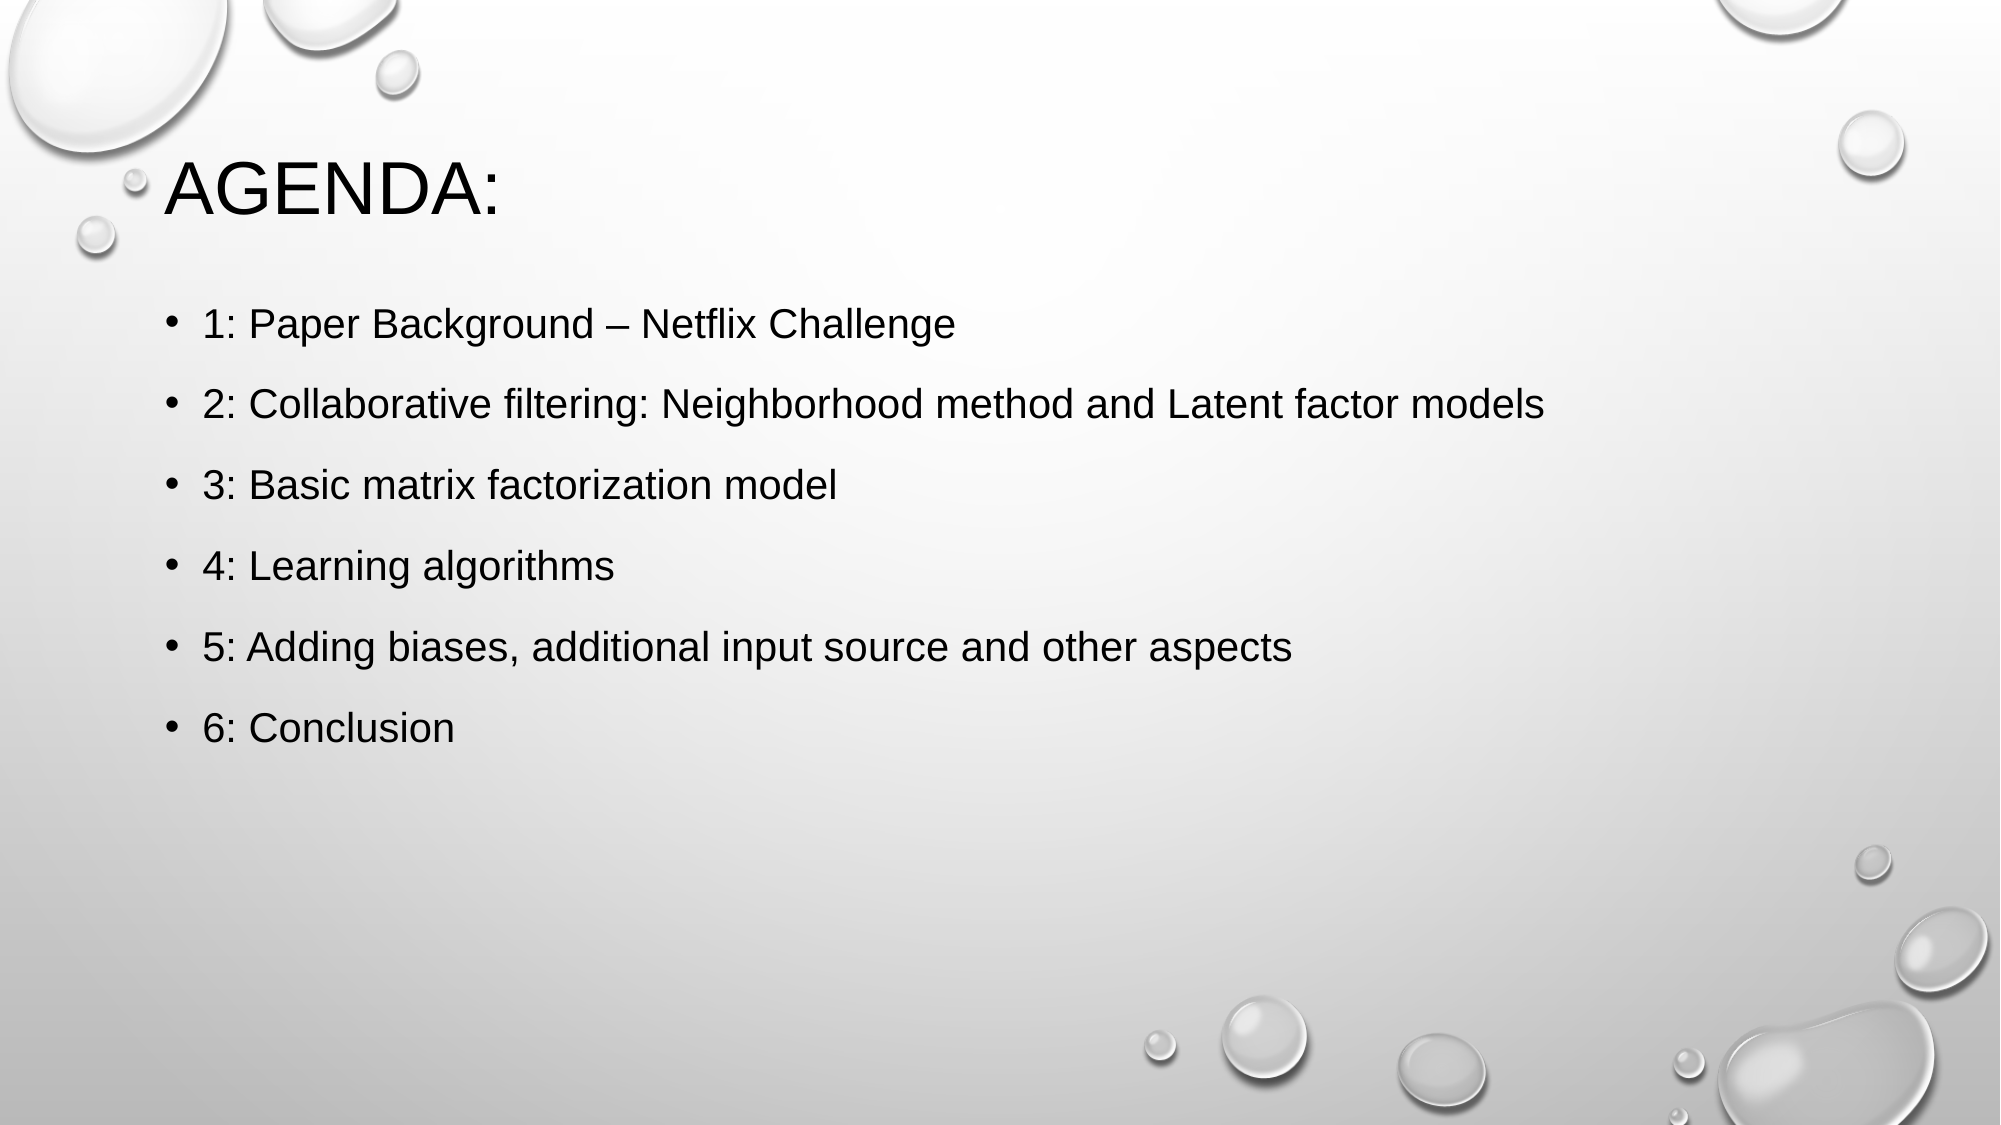

# Agenda:
1: Paper Background – Netflix Challenge
2: Collaborative filtering: Neighborhood method and Latent factor models
3: Basic matrix factorization model
4: Learning algorithms
5: Adding biases, additional input source and other aspects
6: Conclusion